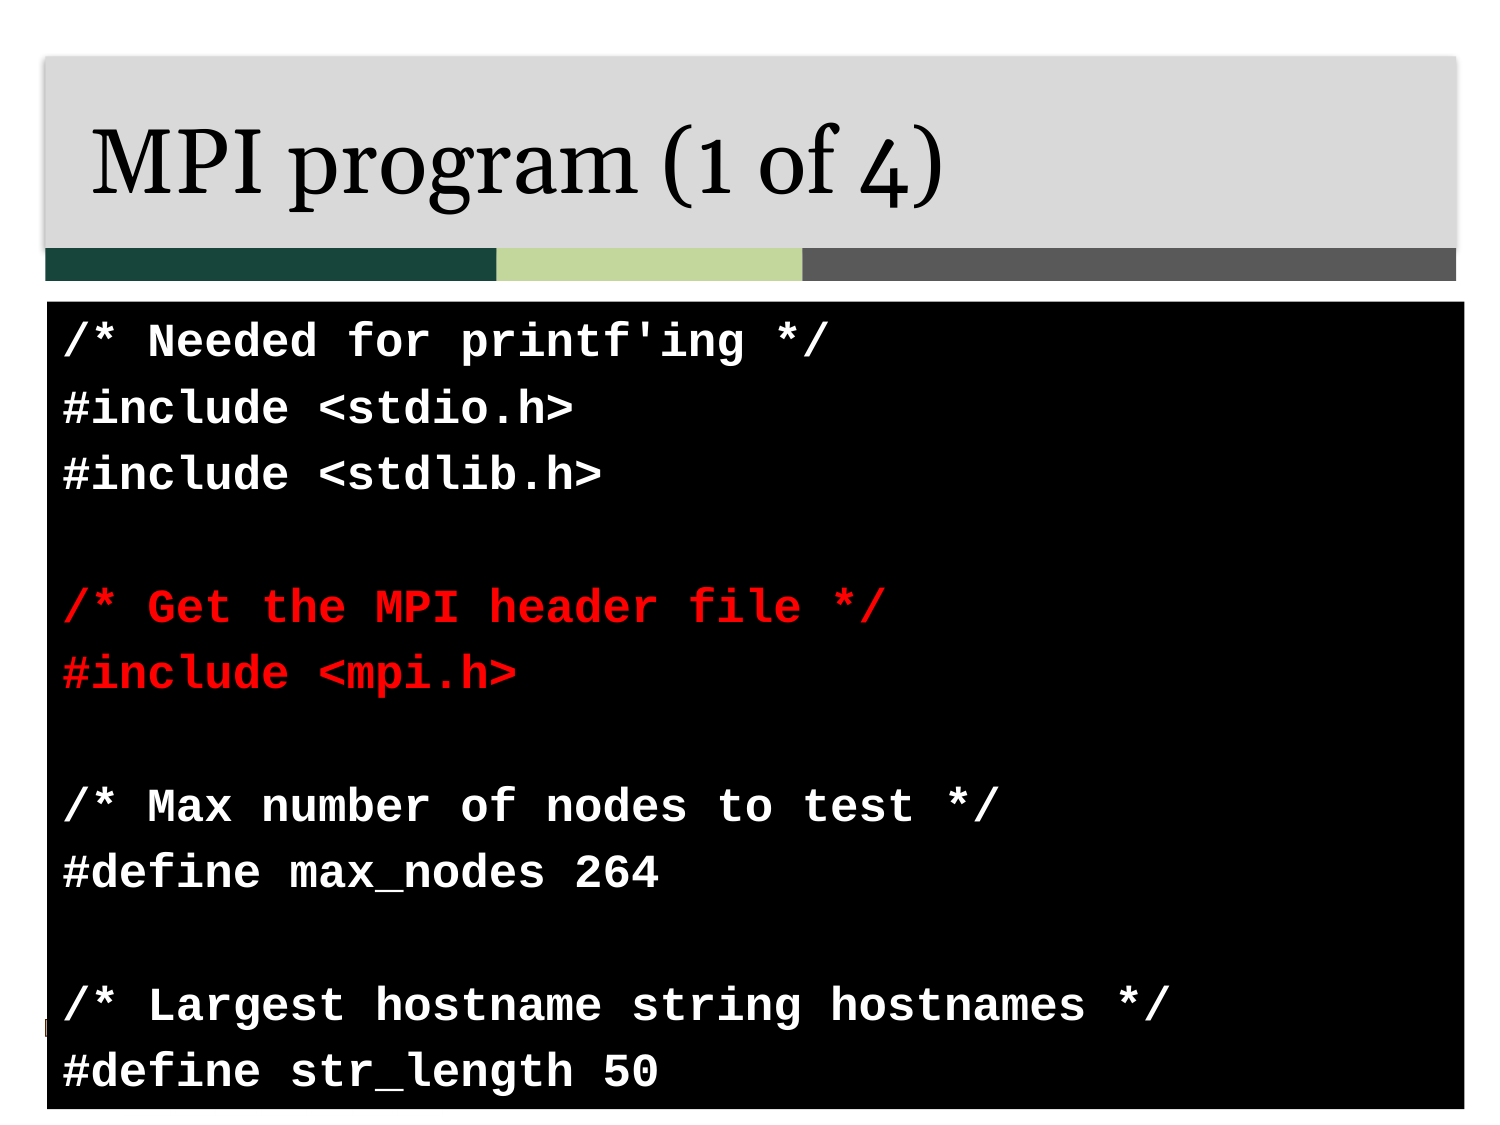

# MPI program (1 of 4)
/* Needed for printf'ing */
#include <stdio.h>
#include <stdlib.h>

/* Get the MPI header file */
#include <mpi.h>

/* Max number of nodes to test */
#define max_nodes 264

/* Largest hostname string hostnames */
#define str_length 50